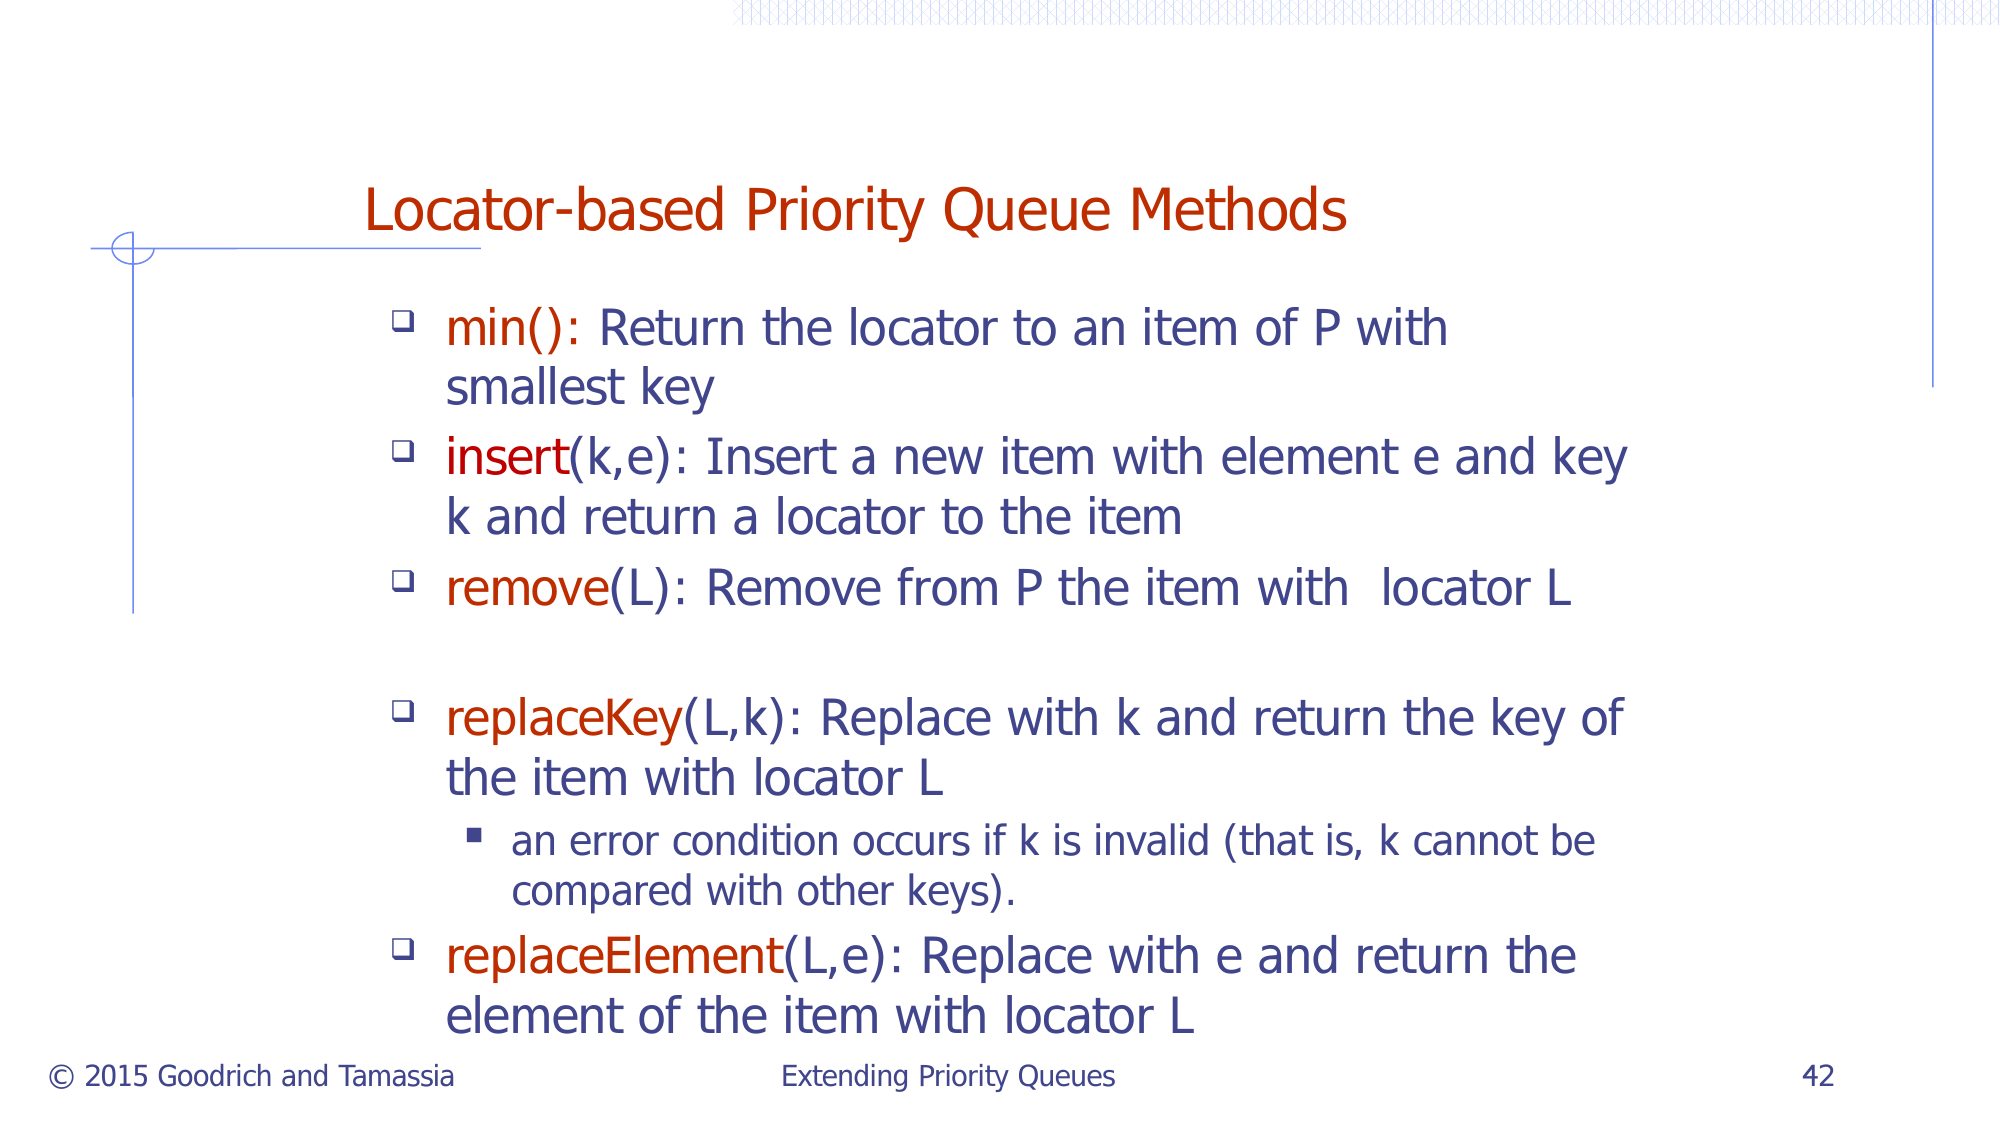

# Locator-based Priority Queue Methods
min(): Return the locator to an item of P with smallest key
insert(k,e): Insert a new item with element e and key k and return a locator to the item
remove(L): Remove from P the item with  locator L
replaceKey(L,k): Replace with k and return the key of the item with locator L
an error condition occurs if k is invalid (that is, k cannot be compared with other keys).
replaceElement(L,e): Replace with e and return the element of the item with locator L

© 2015 Goodrich and Tamassia
Extending Priority Queues
42